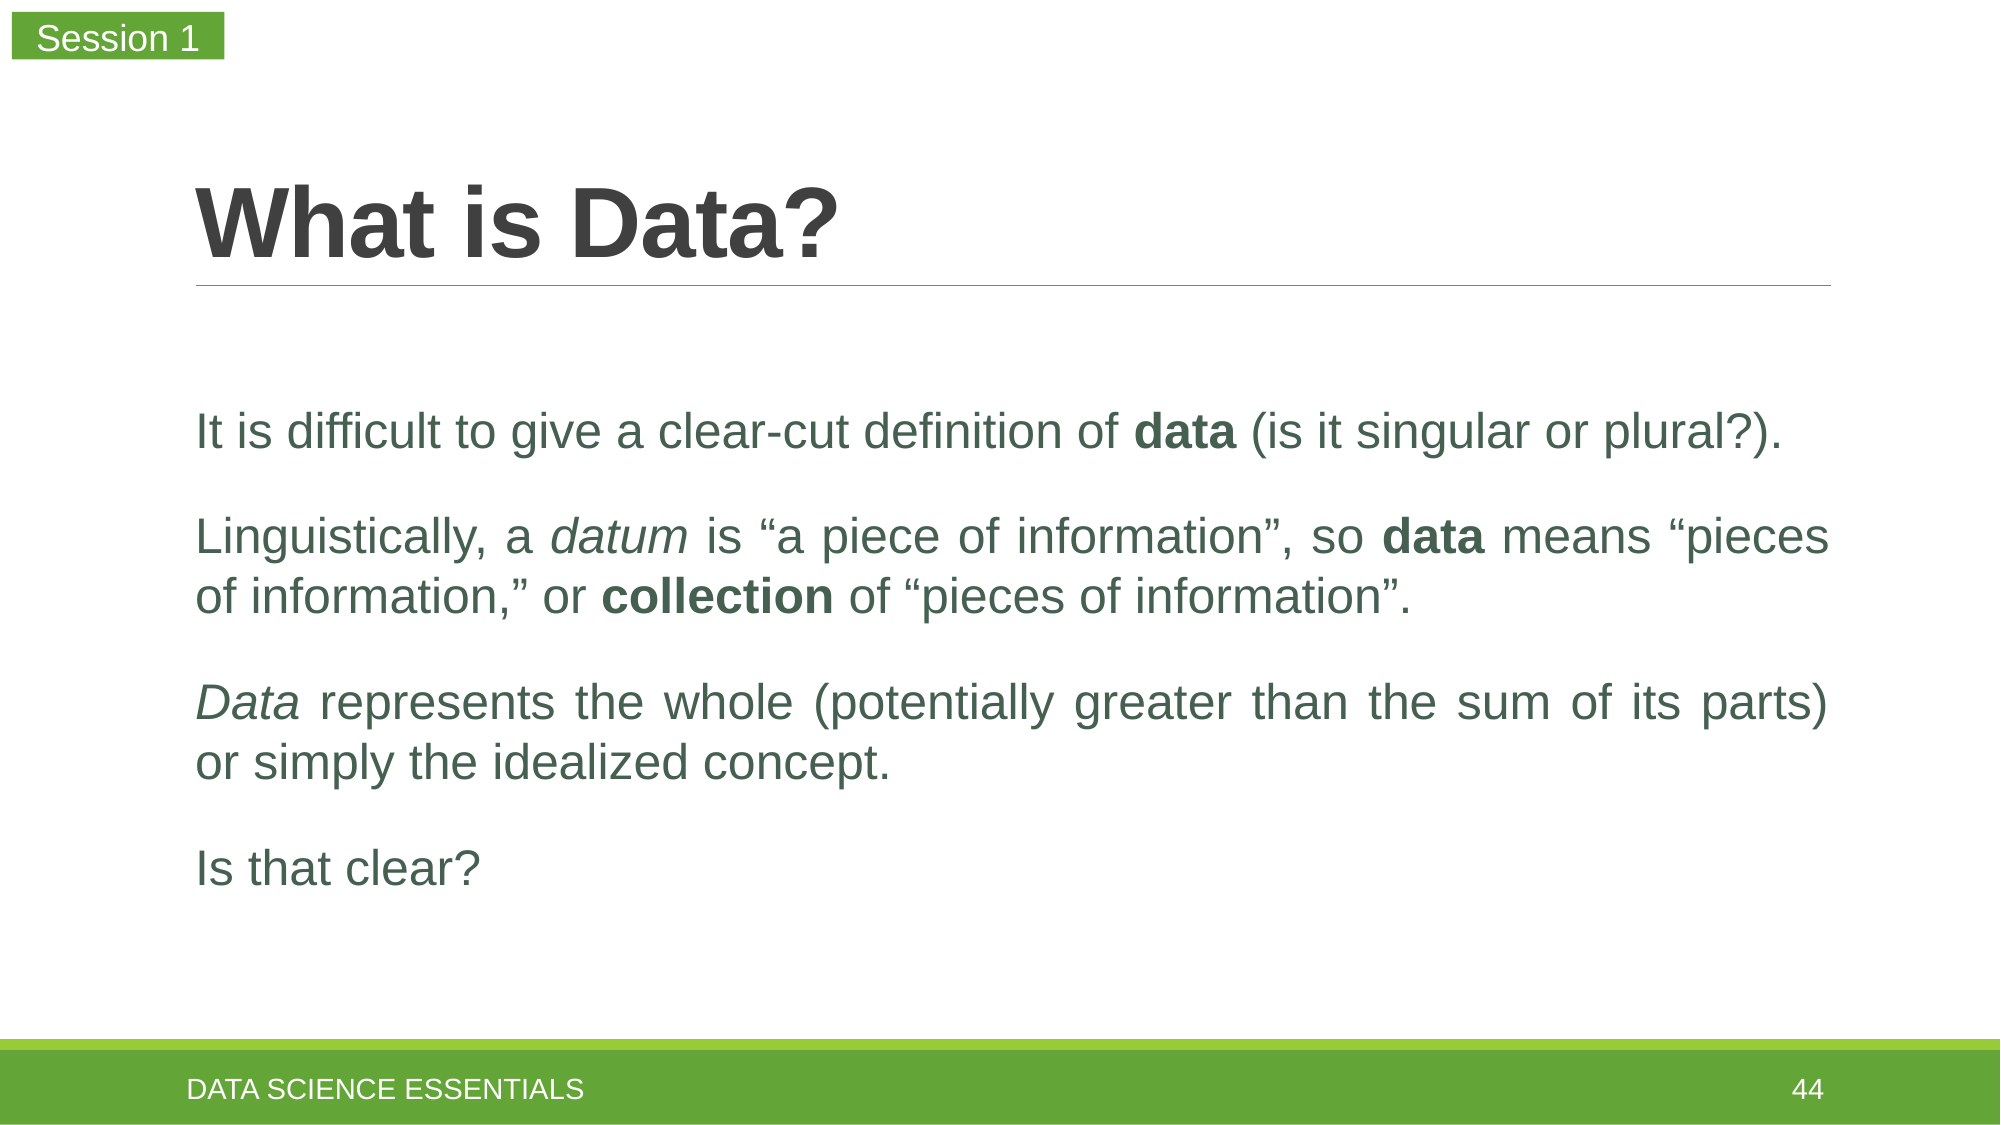

Session 1
# What is Data?
It is difficult to give a clear-cut definition of data (is it singular or plural?).
Linguistically, a datum is “a piece of information”, so data means “pieces of information,” or collection of “pieces of information”.
Data represents the whole (potentially greater than the sum of its parts) or simply the idealized concept.
Is that clear?
DATA SCIENCE ESSENTIALS
44